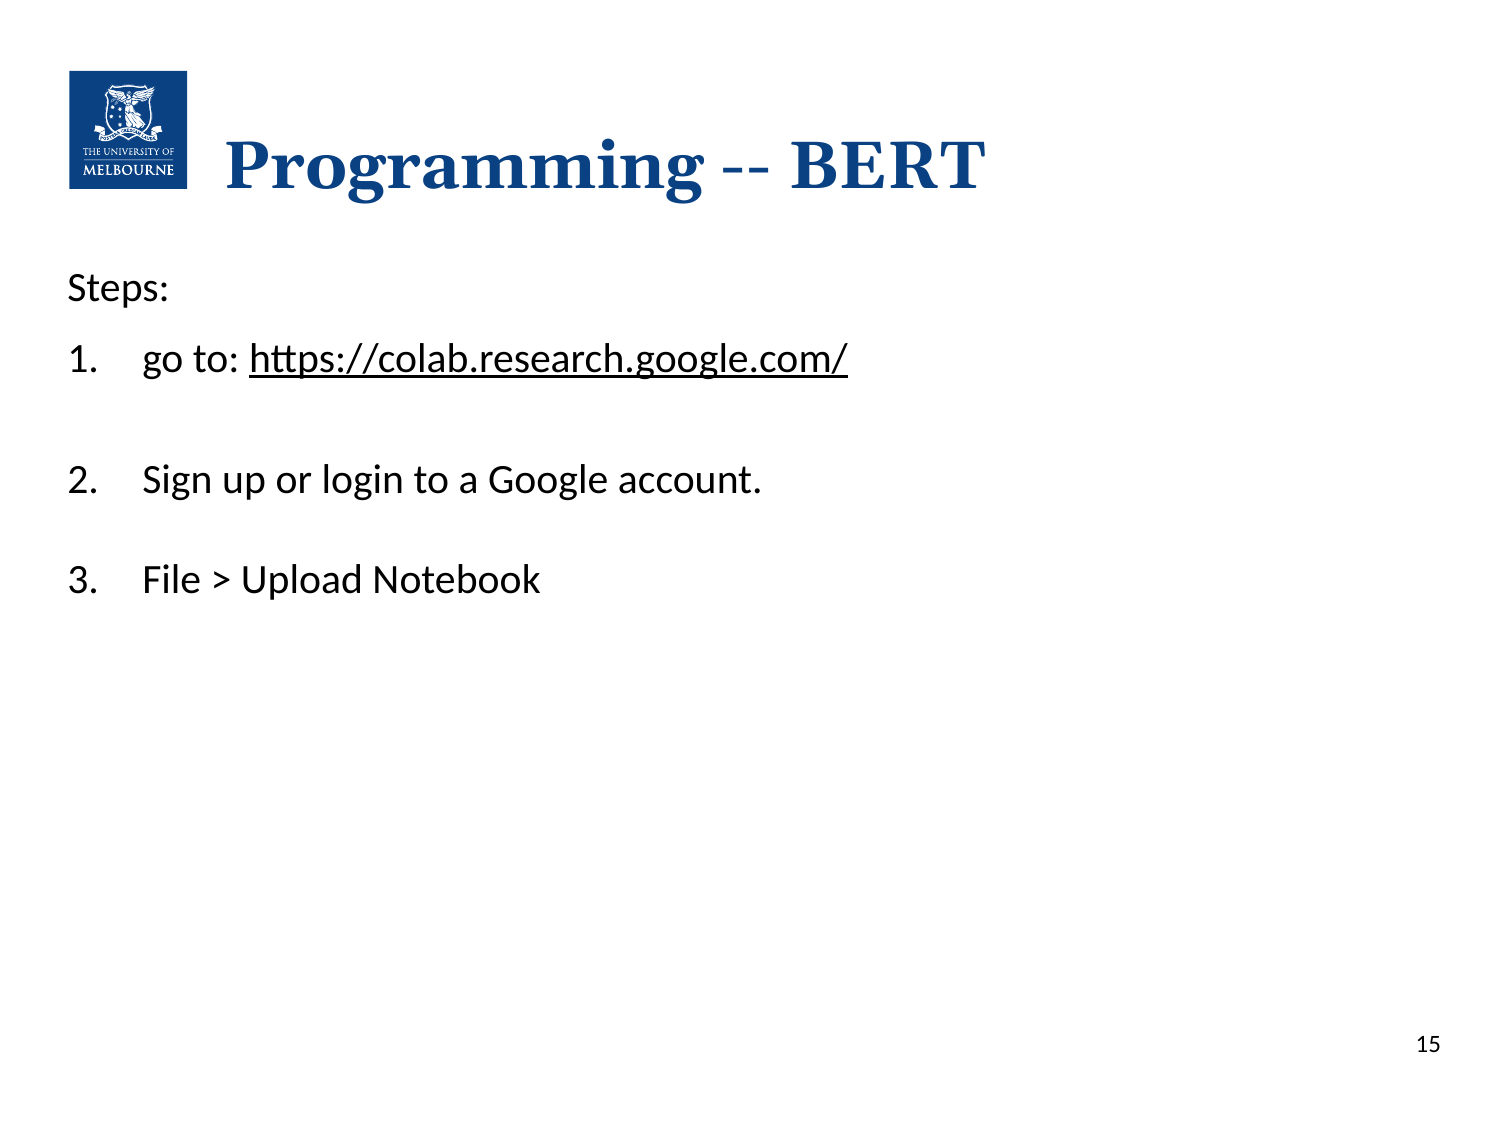

# Programming -- BERT
Steps:
go to: https://colab.research.google.com/

Sign up or login to a Google account.

File > Upload Notebook

15